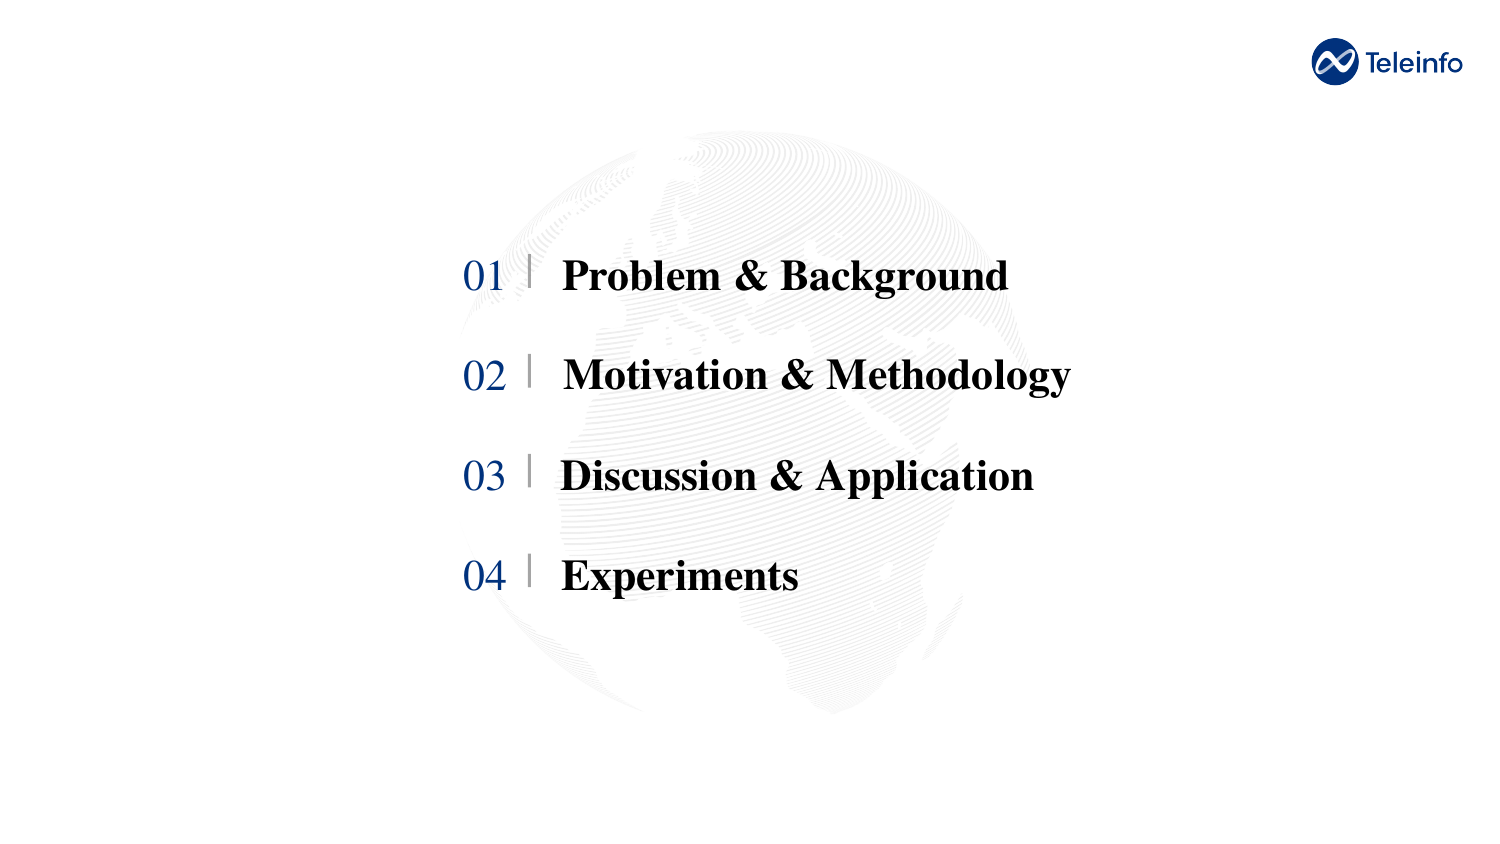

01
Problem & Background
Motivation & Methodology
02
03
Discussion & Application
04
Experiments